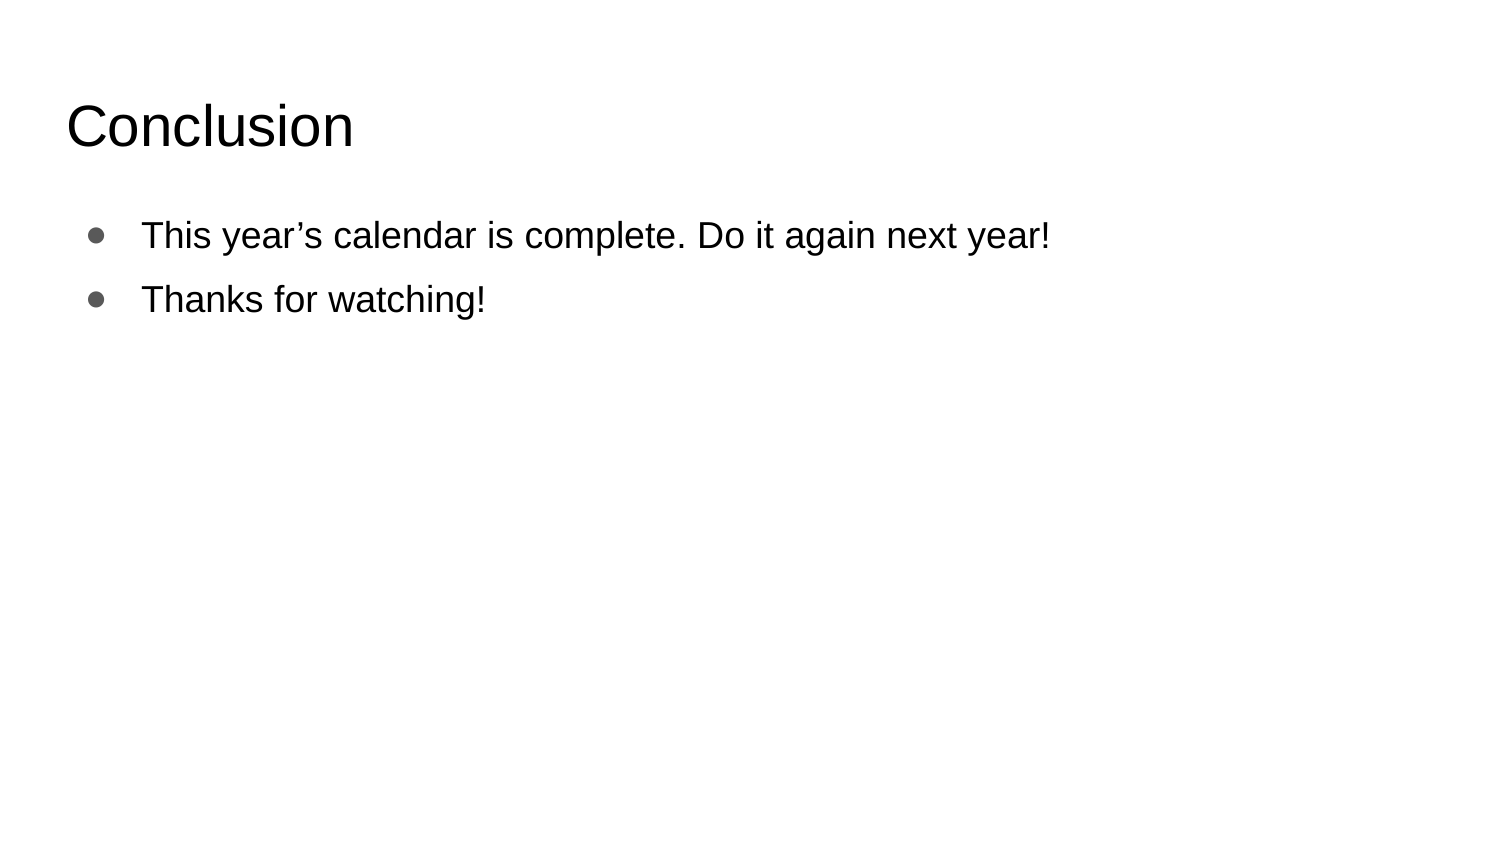

# Conclusion
This year’s calendar is complete. Do it again next year!
Thanks for watching!